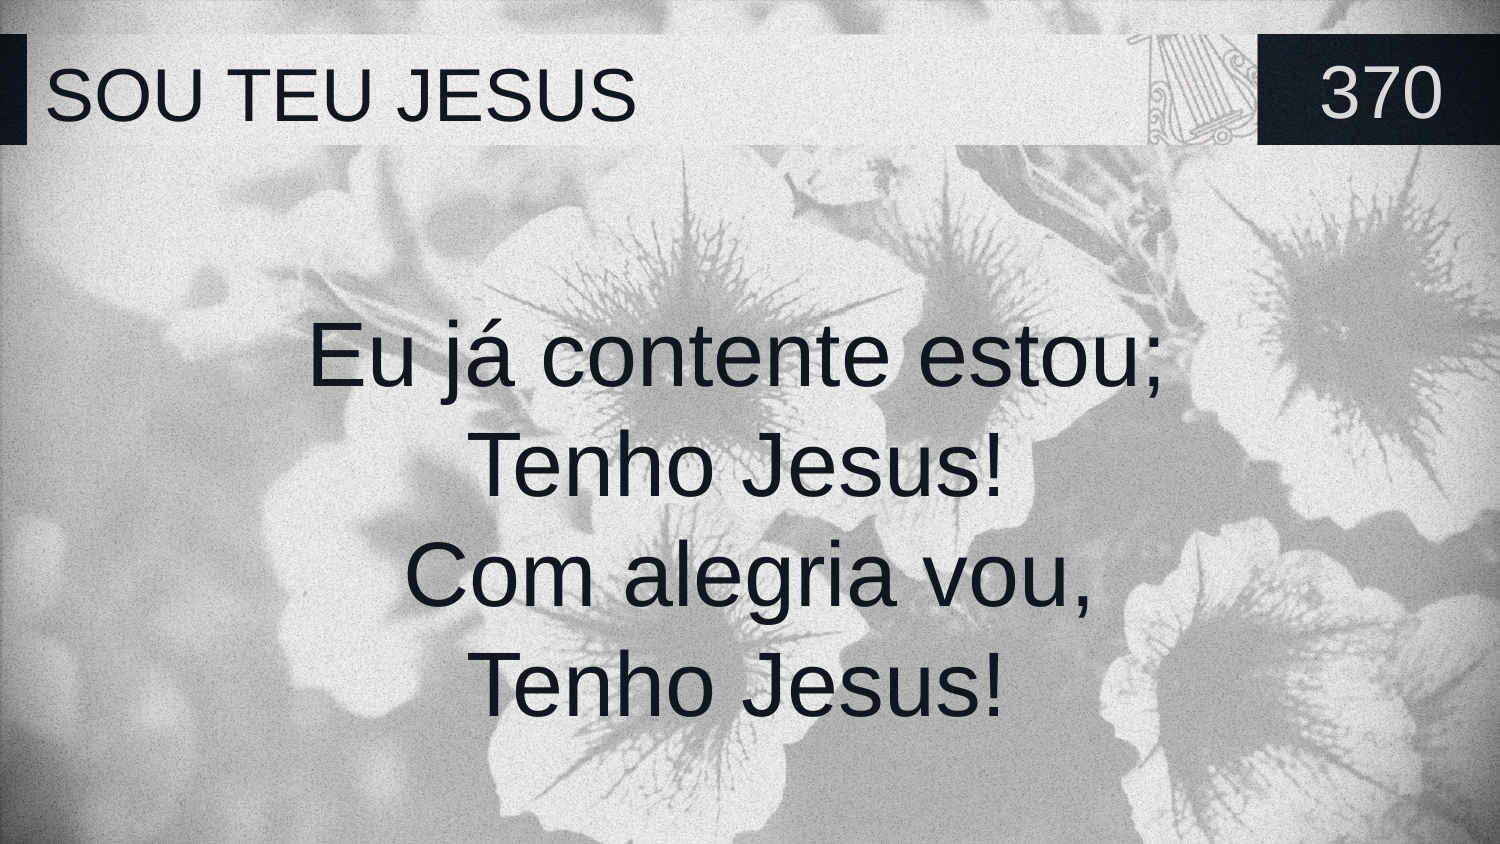

# SOU TEU JESUS
370
Eu já contente estou;
Tenho Jesus!
Com alegria vou,
Tenho Jesus!